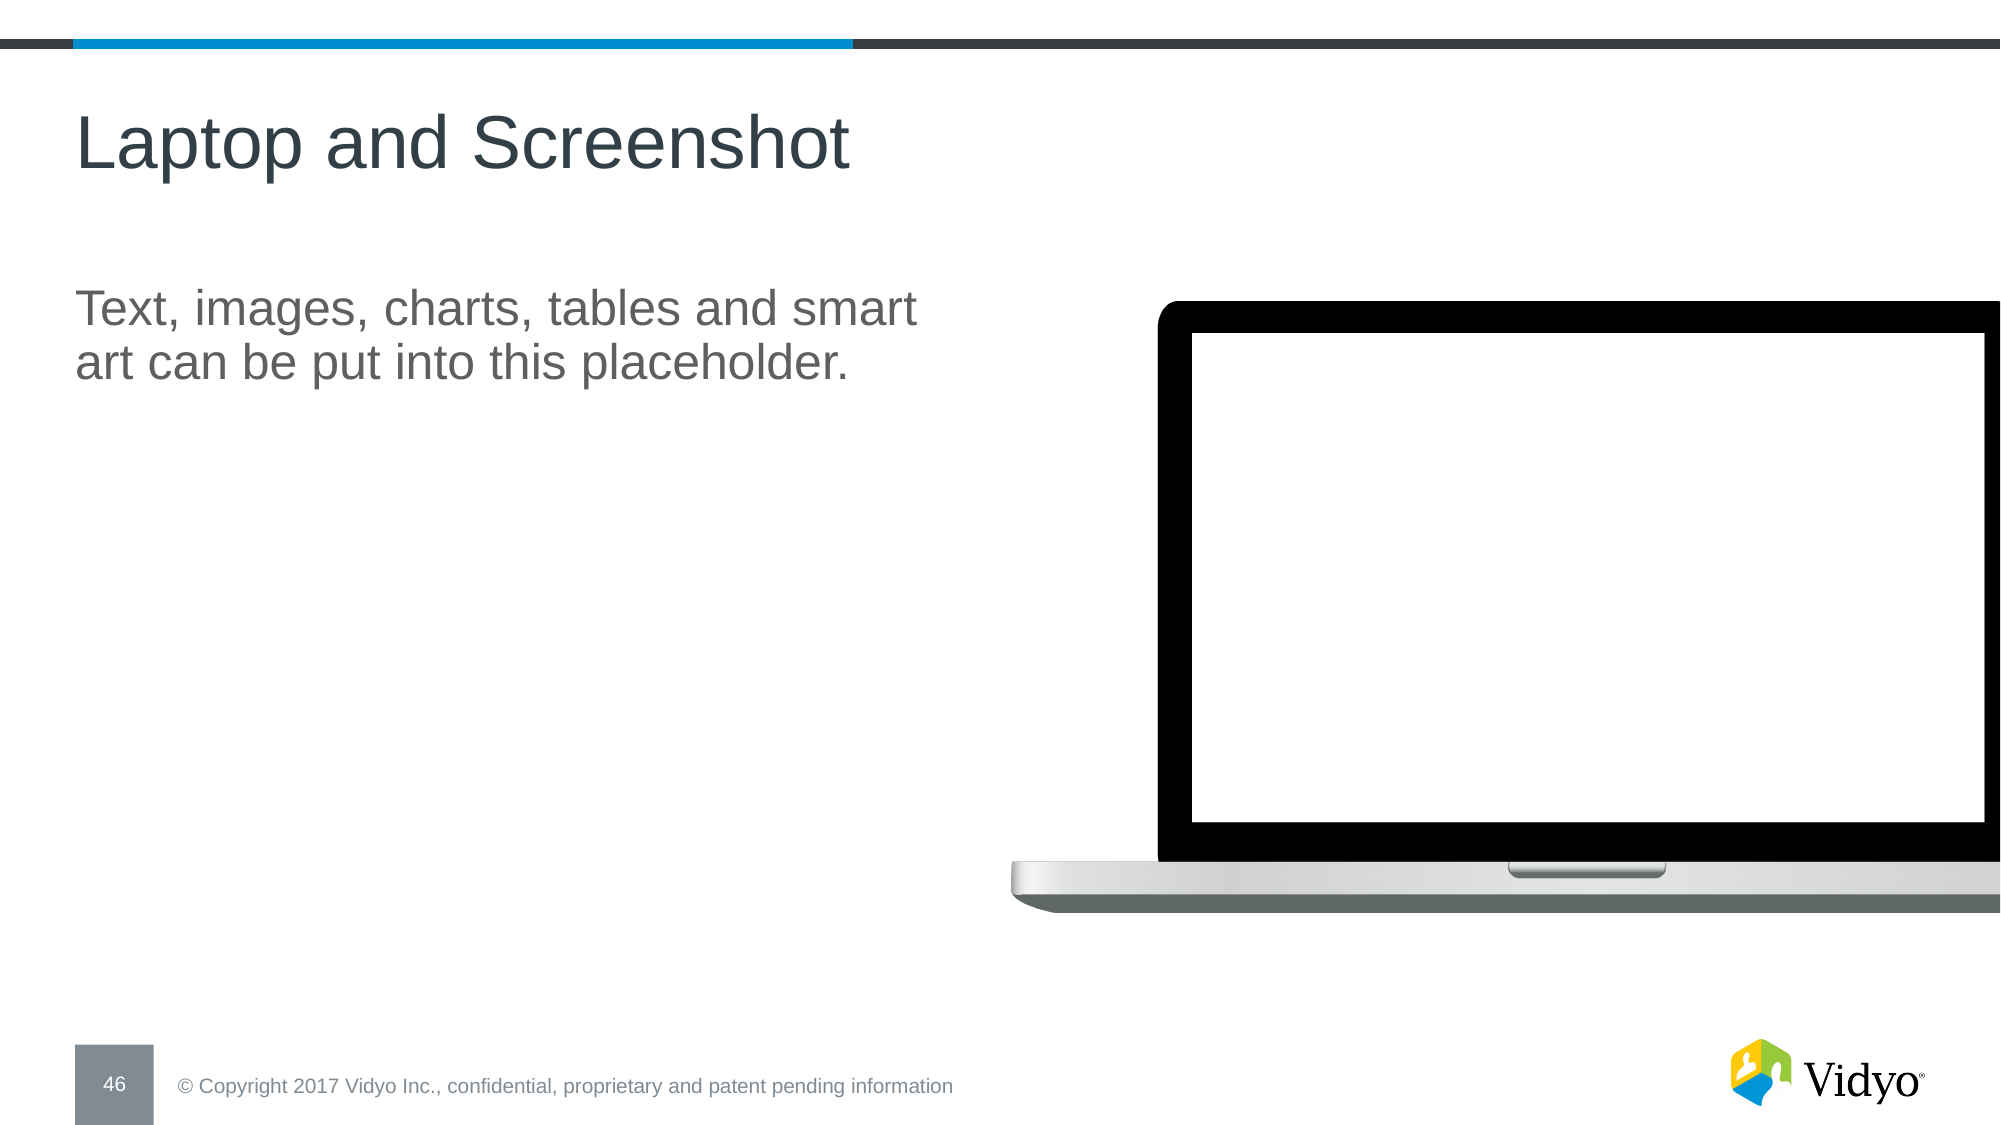

Laptop and Screenshot
Text, images, charts, tables and smart art can be put into this placeholder.